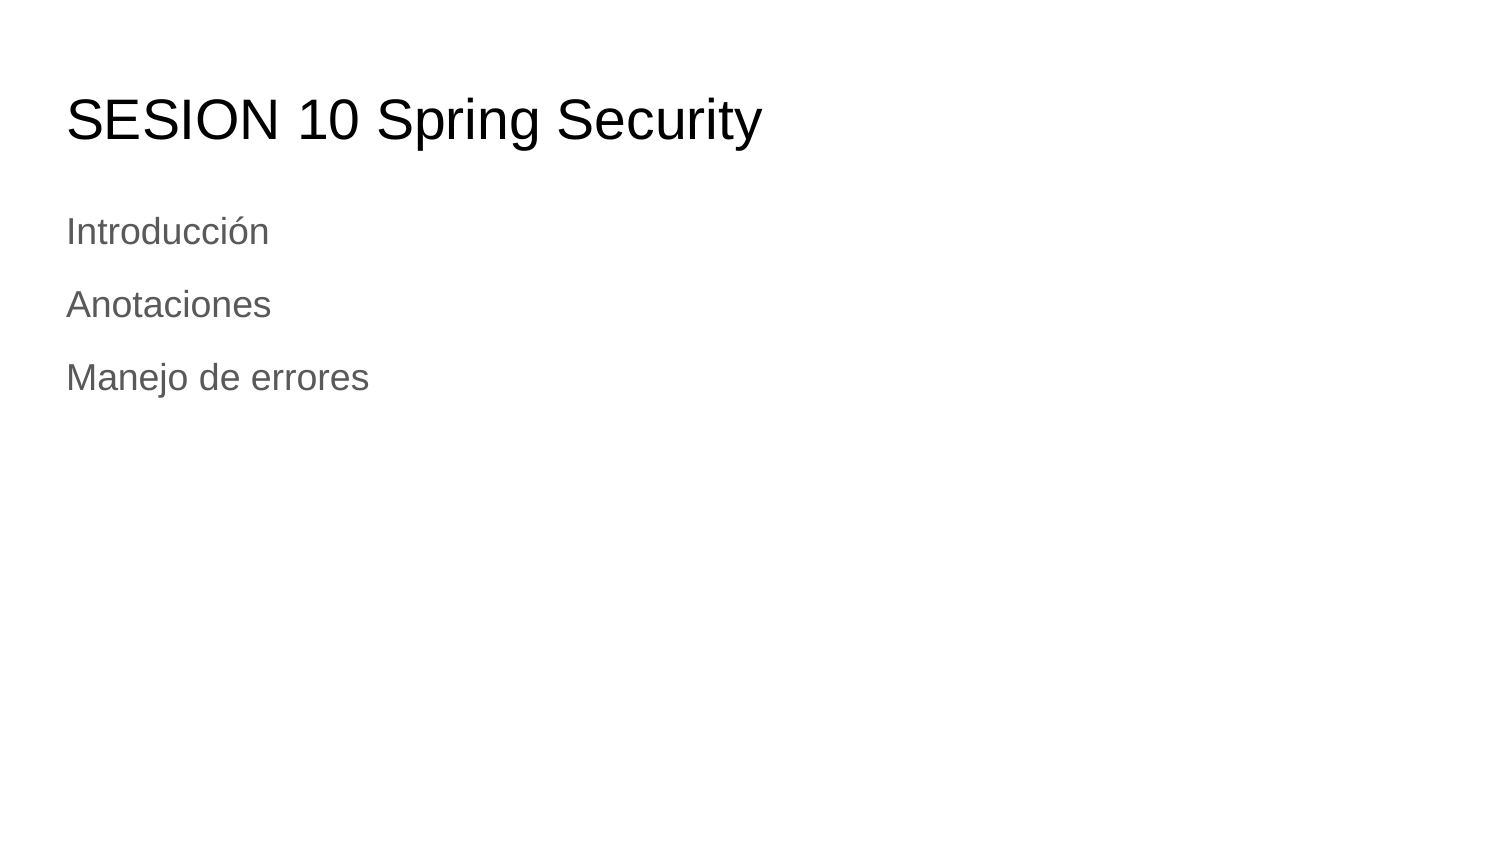

# SESION 10 Spring Security
Introducción
Anotaciones
Manejo de errores